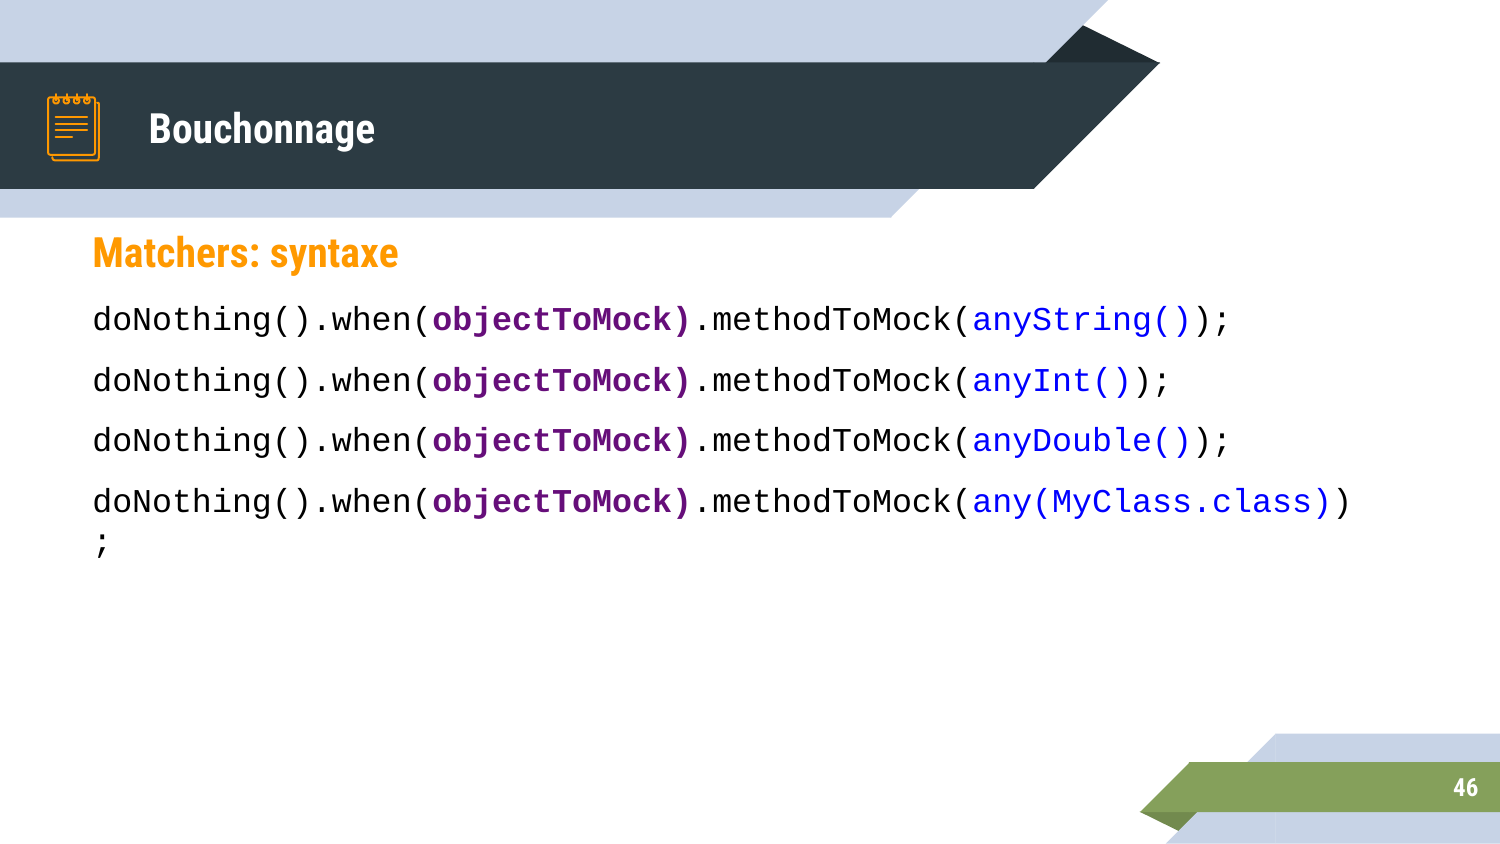

# Bouchonnage

Matchers: syntaxe
doNothing().when(objectToMock).methodToMock(anyString());
doNothing().when(objectToMock).methodToMock(anyInt());
doNothing().when(objectToMock).methodToMock(anyDouble());
doNothing().when(objectToMock).methodToMock(any(MyClass.class));

46